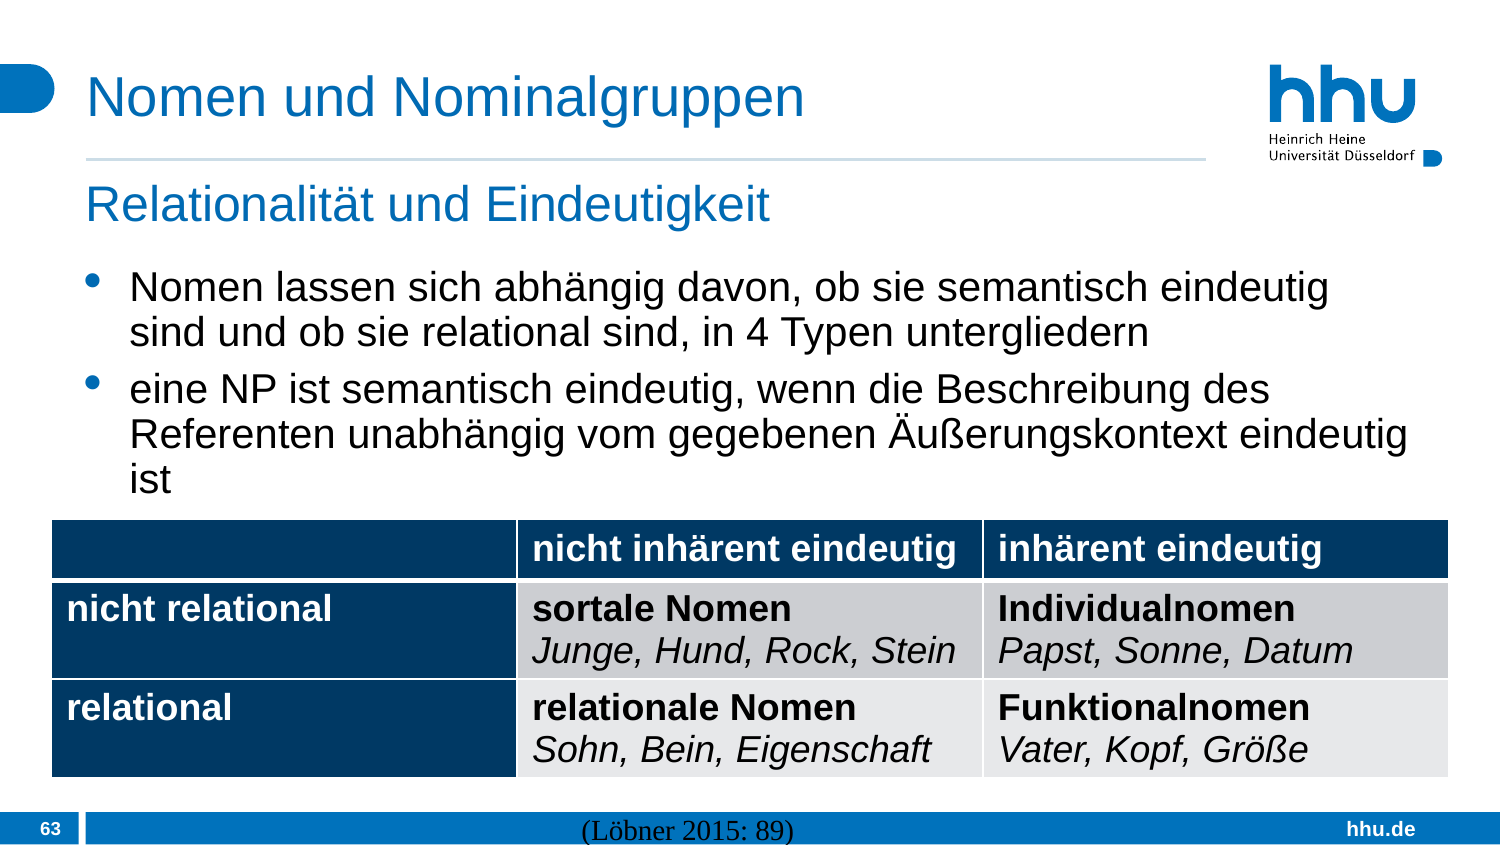

# Nomen und Nominalgruppen
Relationalität und Eindeutigkeit
Nomen lassen sich abhängig davon, ob sie semantisch eindeutig sind und ob sie relational sind, in 4 Typen untergliedern
eine NP ist semantisch eindeutig, wenn die Beschreibung des Referenten unabhängig vom gegebenen Äußerungskontext eindeutig ist
|  | nicht inhärent eindeutig | inhärent eindeutig |
| --- | --- | --- |
| nicht relational | sortale Nomen Junge, Hund, Rock, Stein | Individualnomen Papst, Sonne, Datum |
| relational | relationale Nomen Sohn, Bein, Eigenschaft | Funktionalnomen Vater, Kopf, Größe |
63
(Löbner 2015: 89)